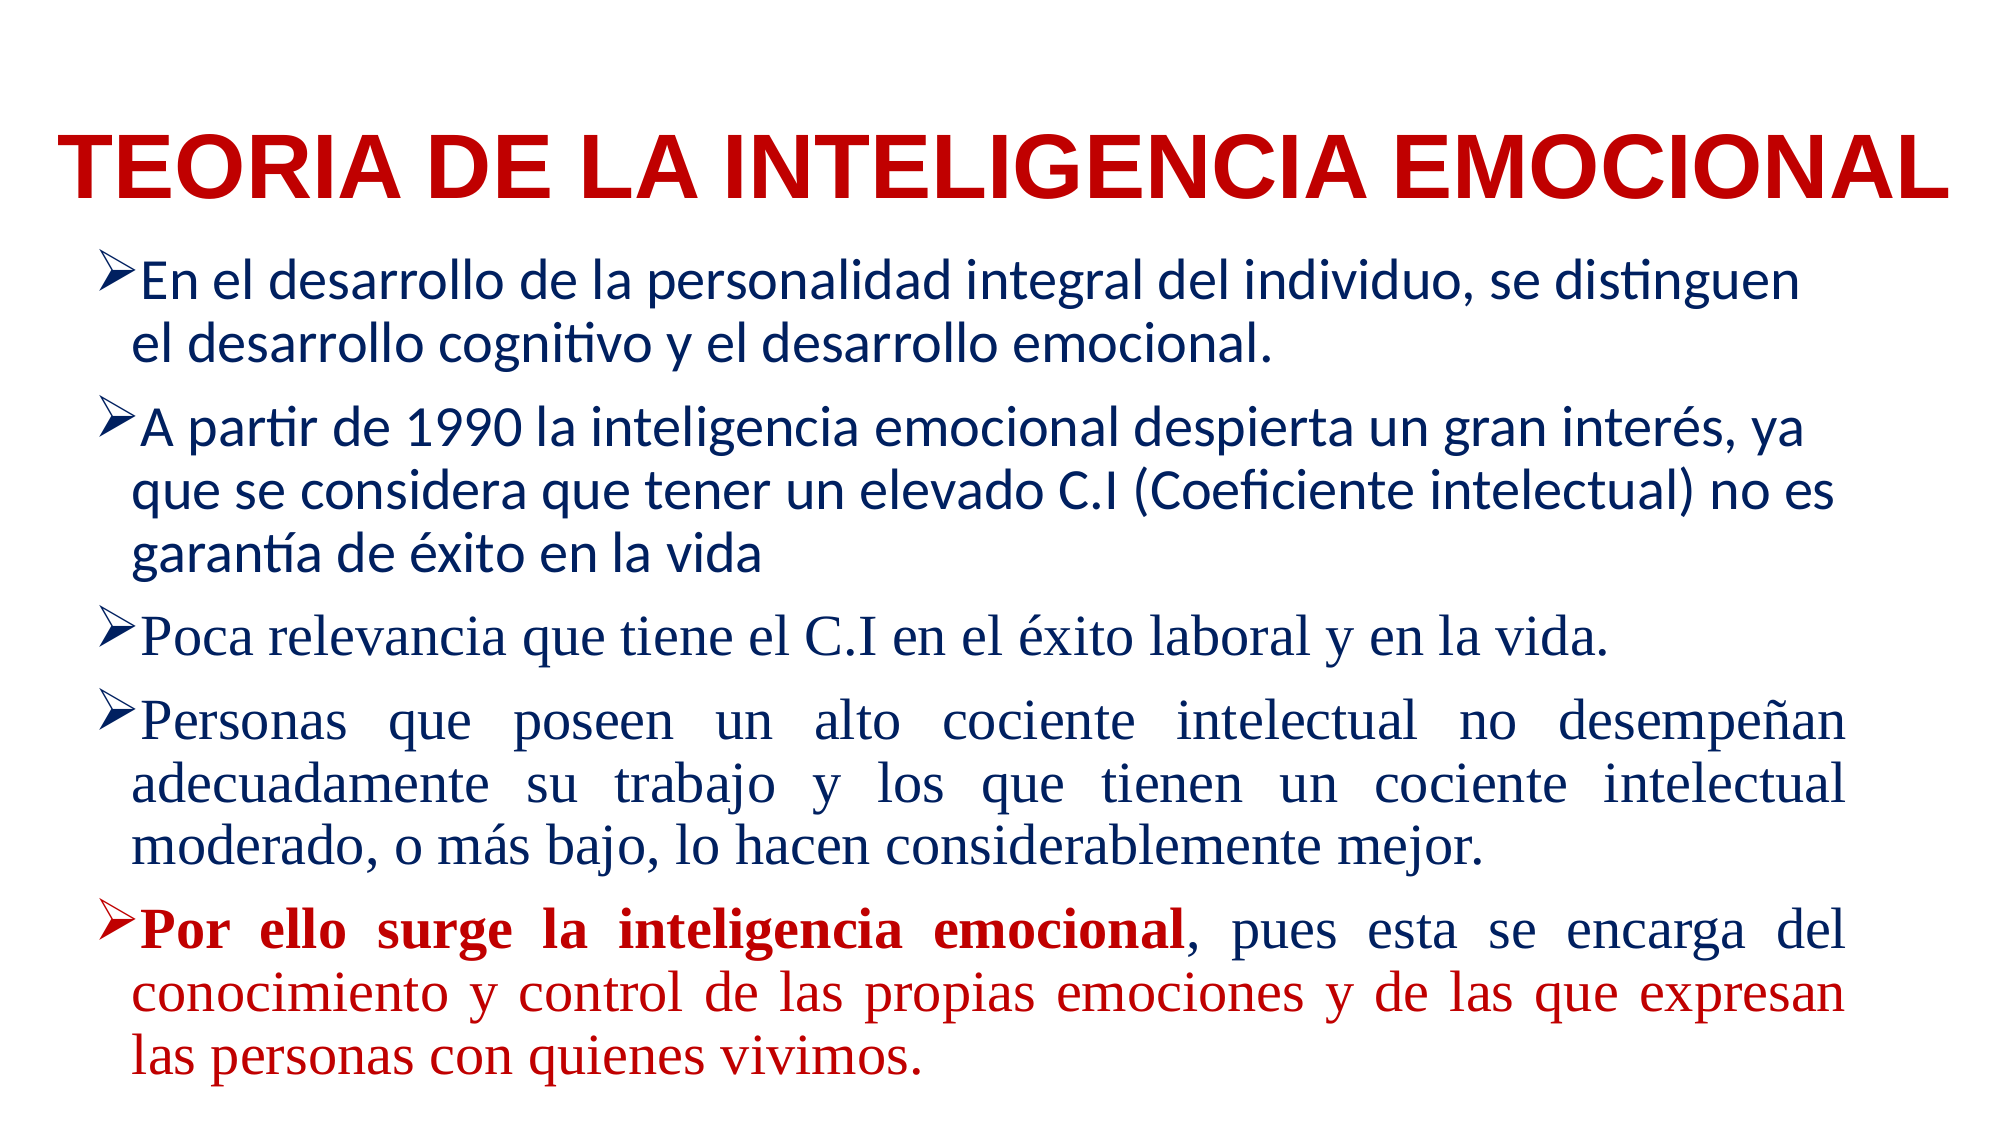

# TEORIA DE LA INTELIGENCIA EMOCIONAL
En el desarrollo de la personalidad integral del individuo, se distinguen el desarrollo cognitivo y el desarrollo emocional.
A partir de 1990 la inteligencia emocional despierta un gran interés, ya que se considera que tener un elevado C.I (Coeficiente intelectual) no es garantía de éxito en la vida
Poca relevancia que tiene el C.I en el éxito laboral y en la vida.
Personas que poseen un alto cociente intelectual no desempeñan adecuadamente su trabajo y los que tienen un cociente intelectual moderado, o más bajo, lo hacen considerablemente mejor.
Por ello surge la inteligencia emocional, pues esta se encarga del conocimiento y control de las propias emociones y de las que expresan las personas con quienes vivimos.